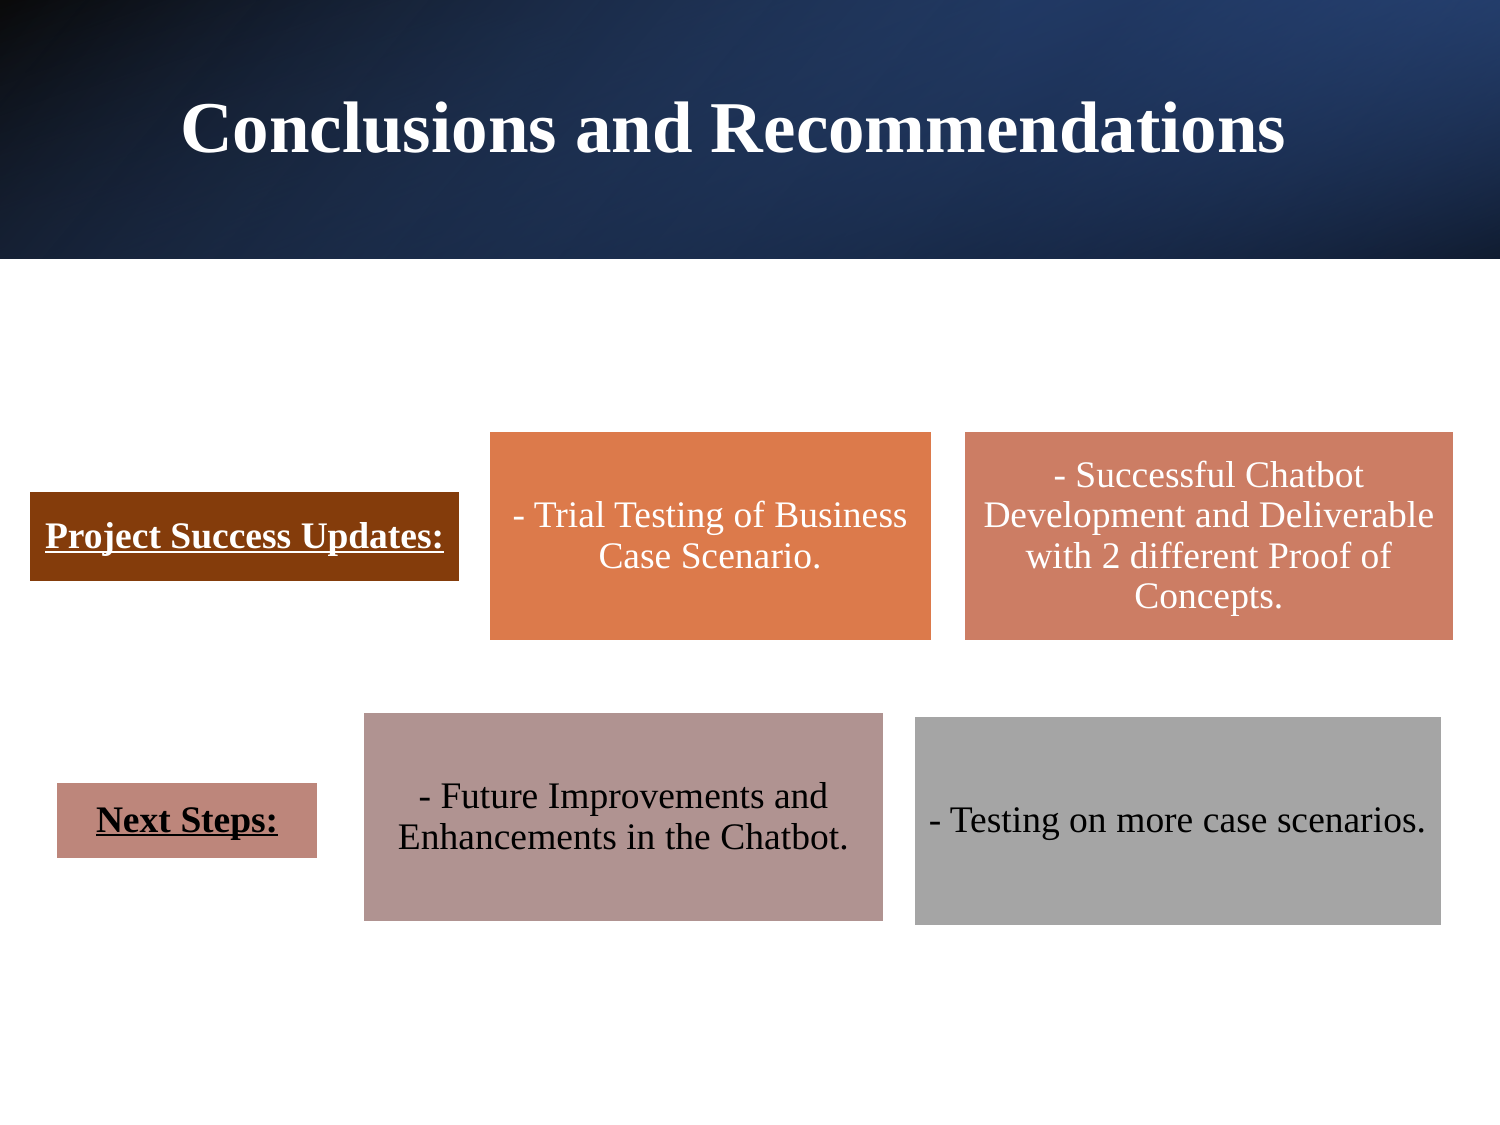

# Conclusions and Recommendations
Project Success Updates:
- Trial Testing of Business Case Scenario.
- Successful Chatbot Development and Deliverable with 2 different Proof of Concepts.
Next Steps:
- Future Improvements and Enhancements in the Chatbot.
- Testing on more case scenarios.